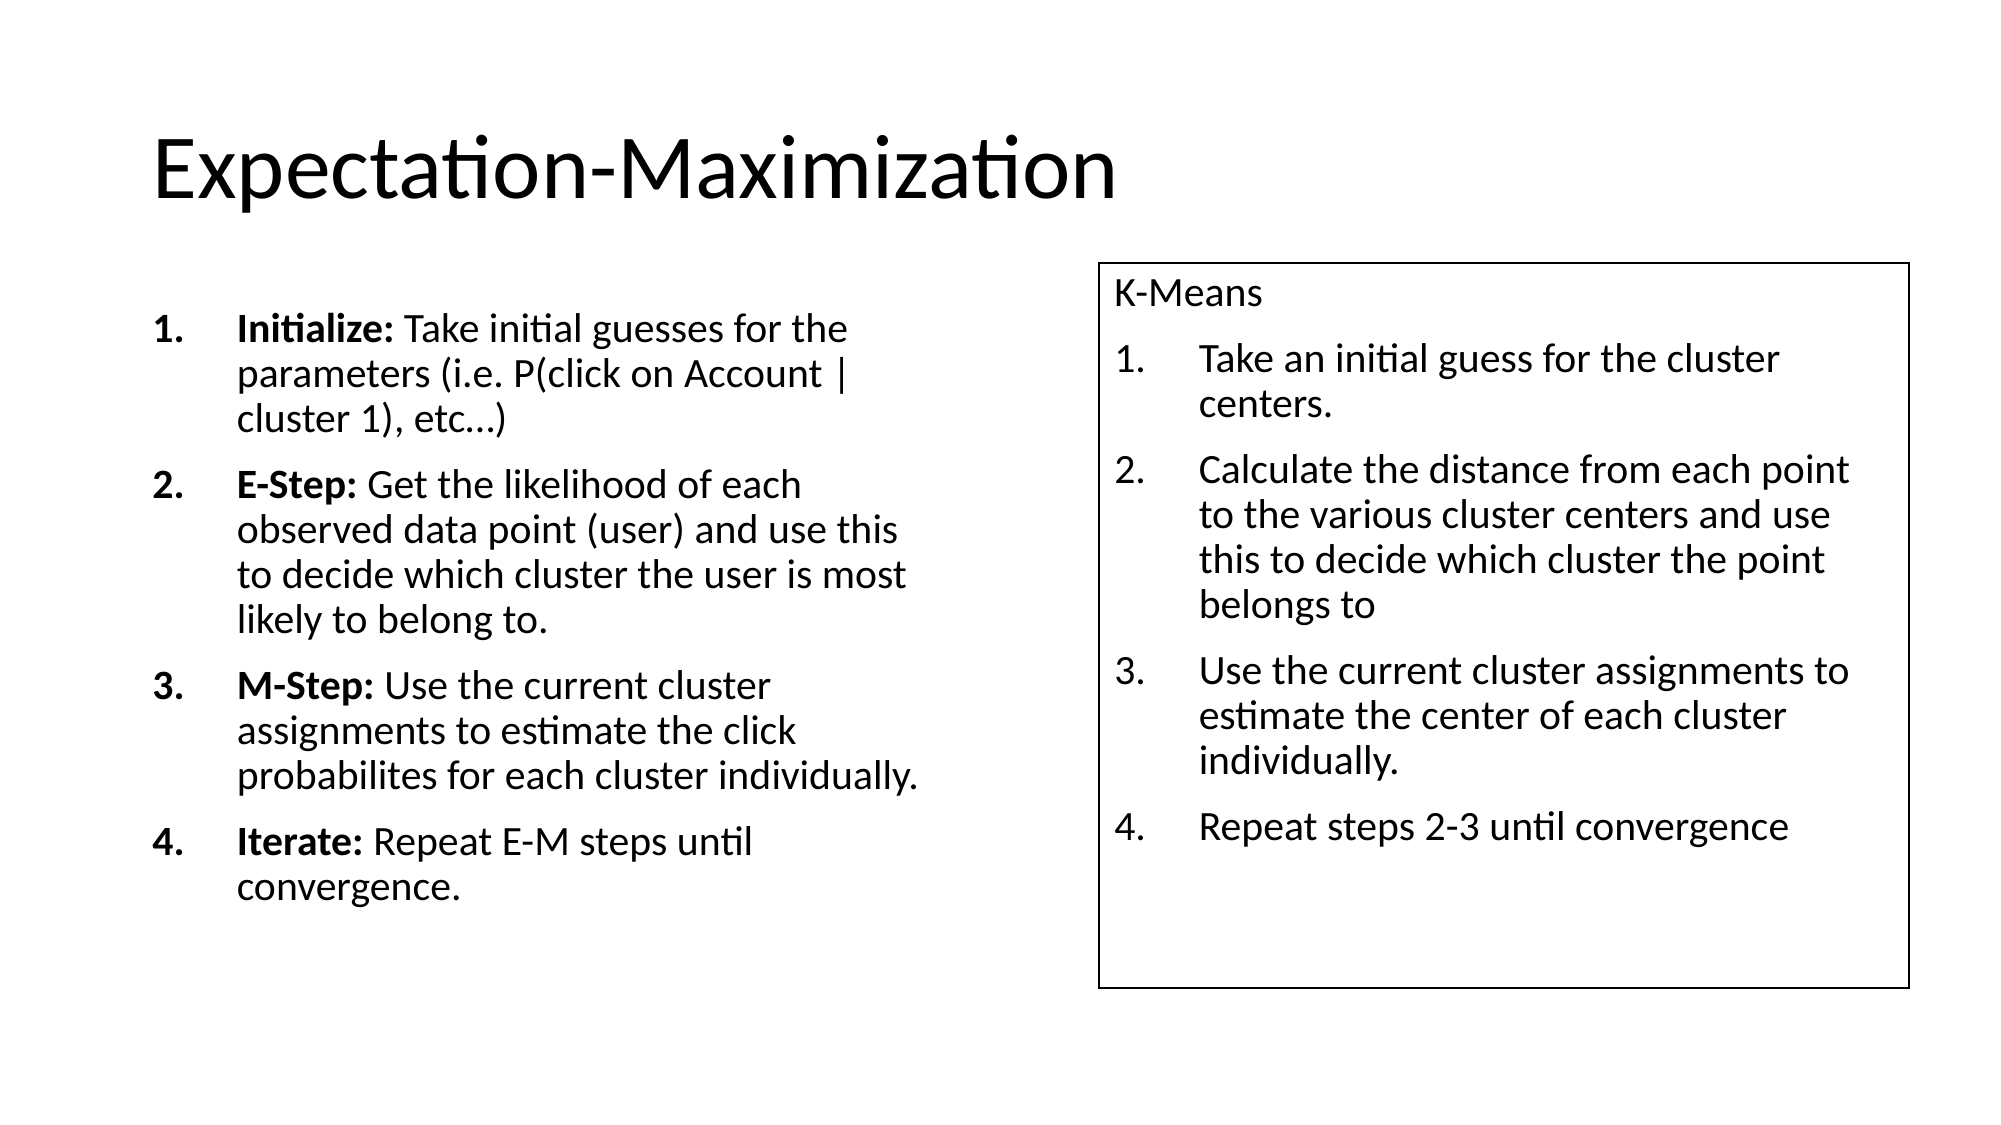

# Expectation-Maximization
K-Means
Take an initial guess for the cluster centers.
Calculate the distance from each point to the various cluster centers and use this to decide which cluster the point belongs to
Use the current cluster assignments to estimate the center of each cluster individually.
Repeat steps 2-3 until convergence

Initialize: Take initial guesses for the parameters (i.e. P(click on Account | cluster 1), etc…)
E-Step: Get the likelihood of each observed data point (user) and use this to decide which cluster the user is most likely to belong to.
M-Step: Use the current cluster assignments to estimate the click probabilites for each cluster individually.
Iterate: Repeat E-M steps until convergence.